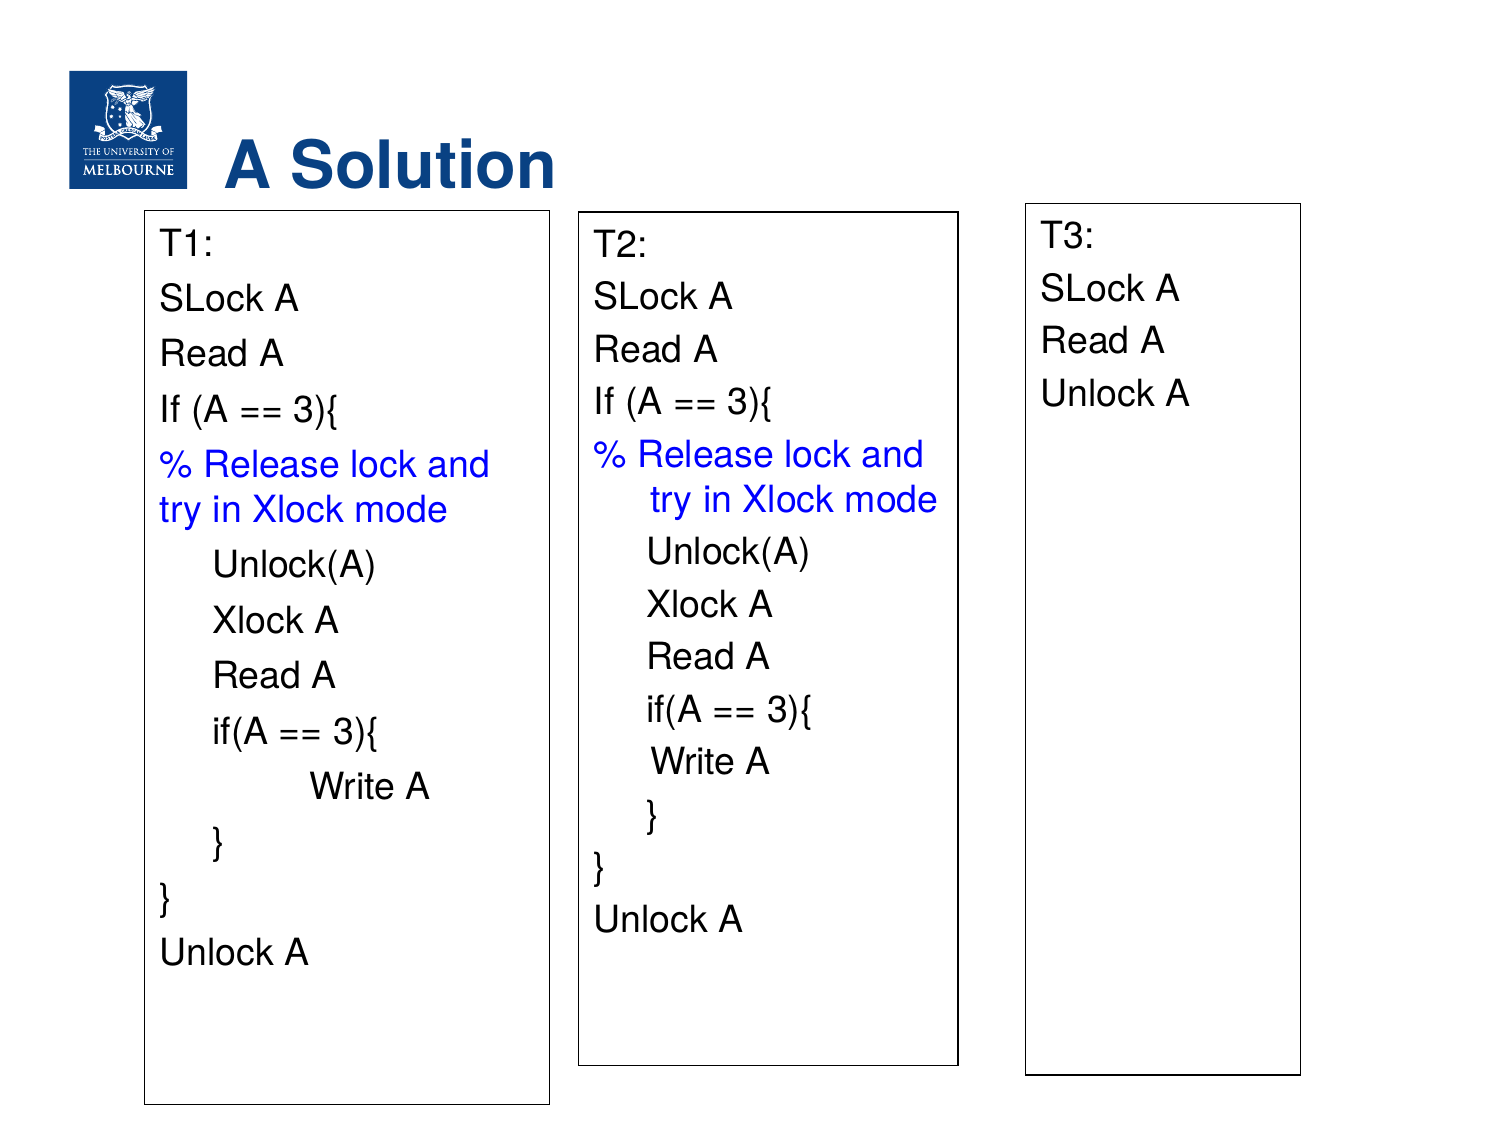

# A Solution
T3:
SLock A
Read A
Unlock A
T1:
SLock A
Read A
If (A == 3){
% Release lock and try in Xlock mode
     Unlock(A)
     Xlock A
     Read A
     if(A == 3){
	Write A
     }
}
Unlock A
T2:
SLock A
Read A
If (A == 3){
% Release lock and try in Xlock mode
     Unlock(A)
     Xlock A
     Read A
     if(A == 3){
	Write A
     }
}
Unlock A